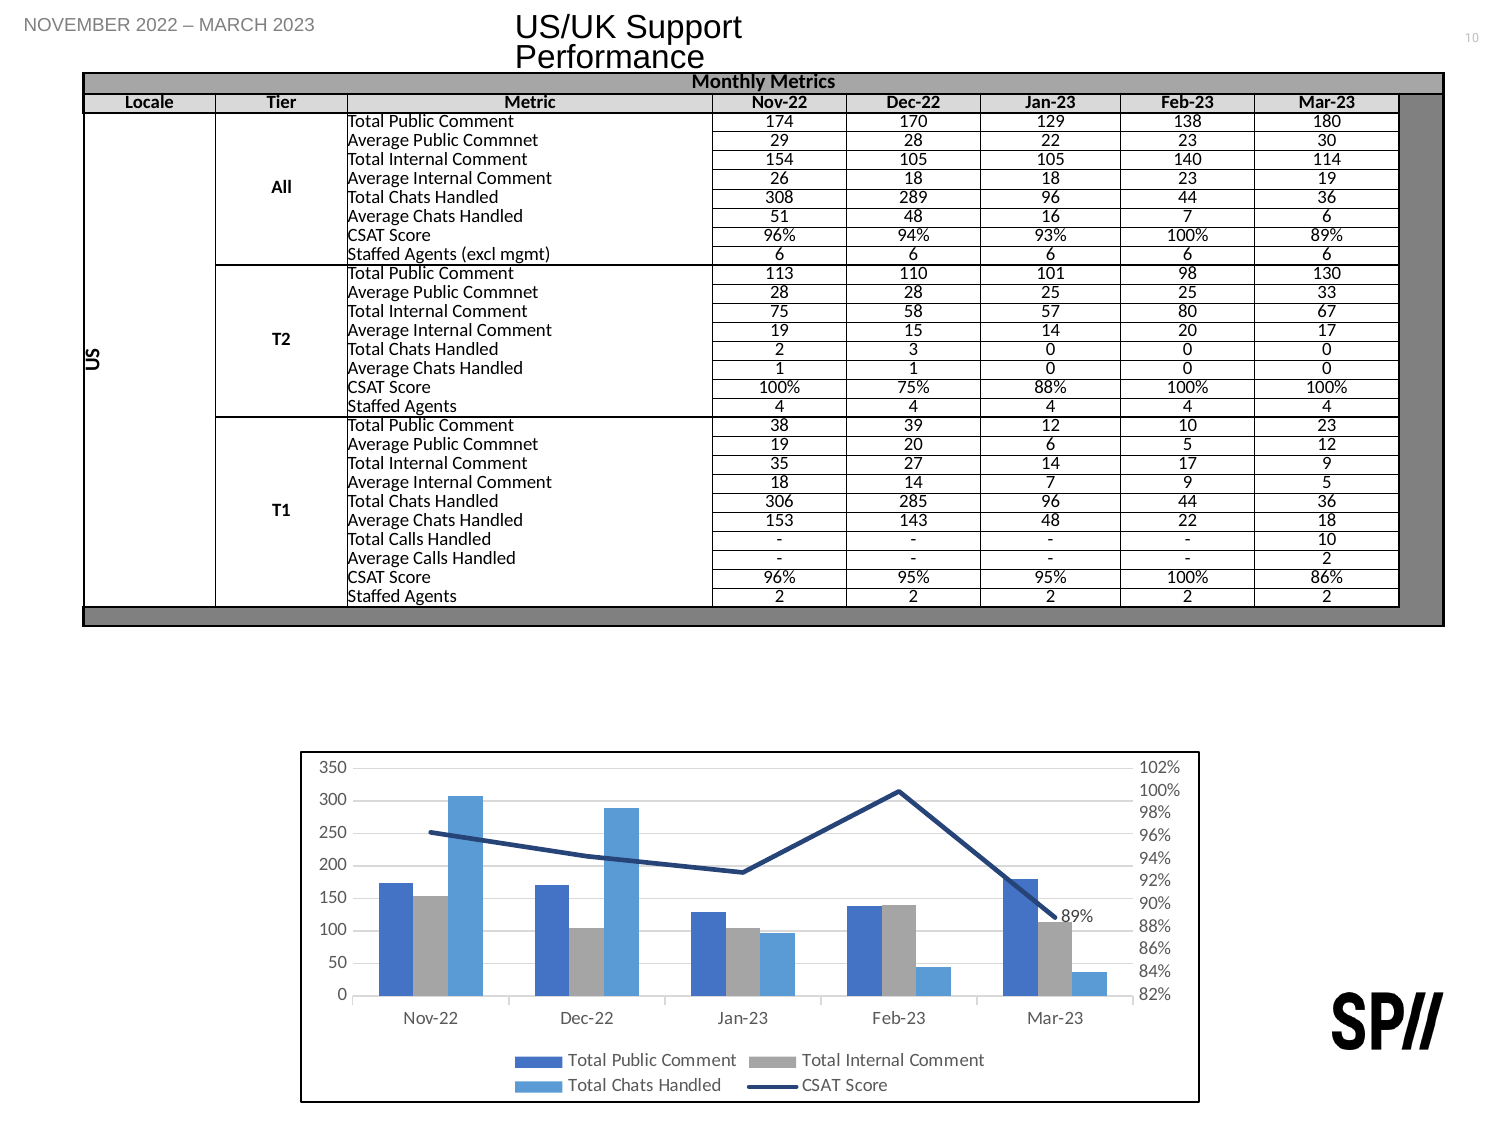

10
November 2022 – march 2023
# US/UK Support Performance
| Monthly Metrics |  |  |  |  |  |  |  |  |
| --- | --- | --- | --- | --- | --- | --- | --- | --- |
| Locale | Tier | Metric | Nov-22 | Dec-22 | Jan-23 | Feb-23 | Mar-23 |  |
| US | All | Total Public Comment | 174 | 170 | 129 | 138 | 180 |  |
|  |  | Average Public Commnet | 29 | 28 | 22 | 23 | 30 |  |
|  |  | Total Internal Comment | 154 | 105 | 105 | 140 | 114 |  |
|  |  | Average Internal Comment | 26 | 18 | 18 | 23 | 19 |  |
|  |  | Total Chats Handled | 308 | 289 | 96 | 44 | 36 |  |
|  |  | Average Chats Handled | 51 | 48 | 16 | 7 | 6 |  |
|  |  | CSAT Score | 96% | 94% | 93% | 100% | 89% |  |
|  |  | Staffed Agents (excl mgmt) | 6 | 6 | 6 | 6 | 6 |  |
|  | T2 | Total Public Comment | 113 | 110 | 101 | 98 | 130 |  |
|  |  | Average Public Commnet | 28 | 28 | 25 | 25 | 33 |  |
|  |  | Total Internal Comment | 75 | 58 | 57 | 80 | 67 |  |
|  |  | Average Internal Comment | 19 | 15 | 14 | 20 | 17 |  |
|  |  | Total Chats Handled | 2 | 3 | 0 | 0 | 0 |  |
|  |  | Average Chats Handled | 1 | 1 | 0 | 0 | 0 |  |
|  |  | CSAT Score | 100% | 75% | 88% | 100% | 100% |  |
|  |  | Staffed Agents | 4 | 4 | 4 | 4 | 4 |  |
|  | T1 | Total Public Comment | 38 | 39 | 12 | 10 | 23 |  |
|  |  | Average Public Commnet | 19 | 20 | 6 | 5 | 12 |  |
|  |  | Total Internal Comment | 35 | 27 | 14 | 17 | 9 |  |
|  |  | Average Internal Comment | 18 | 14 | 7 | 9 | 5 |  |
|  |  | Total Chats Handled | 306 | 285 | 96 | 44 | 36 |  |
|  |  | Average Chats Handled | 153 | 143 | 48 | 22 | 18 |  |
|  |  | Total Calls Handled | - | - | - | - | 10 |  |
|  |  | Average Calls Handled | - | - | - | - | 2 |  |
|  |  | CSAT Score | 96% | 95% | 95% | 100% | 86% |  |
|  |  | Staffed Agents | 2 | 2 | 2 | 2 | 2 |  |
|  |  |  |  |  |  |  |  |  |

### Chart

| Category | Total Public Comment | Total Internal Comment | Total Chats Handled | CSAT Score |
|---|---|---|---|---|
| 44866 | 174.0 | 154.0 | 308.0 | 0.963855421686747 |
| 44896 | 170.0 | 105.0 | 289.0 | 0.9428571428571428 |
| 44927 | 129.0 | 105.0 | 96.0 | 0.9285714285714286 |
| 44958 | 138.0 | 140.0 | 44.0 | 1.0 |
| 44986 | 180.0 | 114.0 | 36.0 | 0.8888888888888888 |